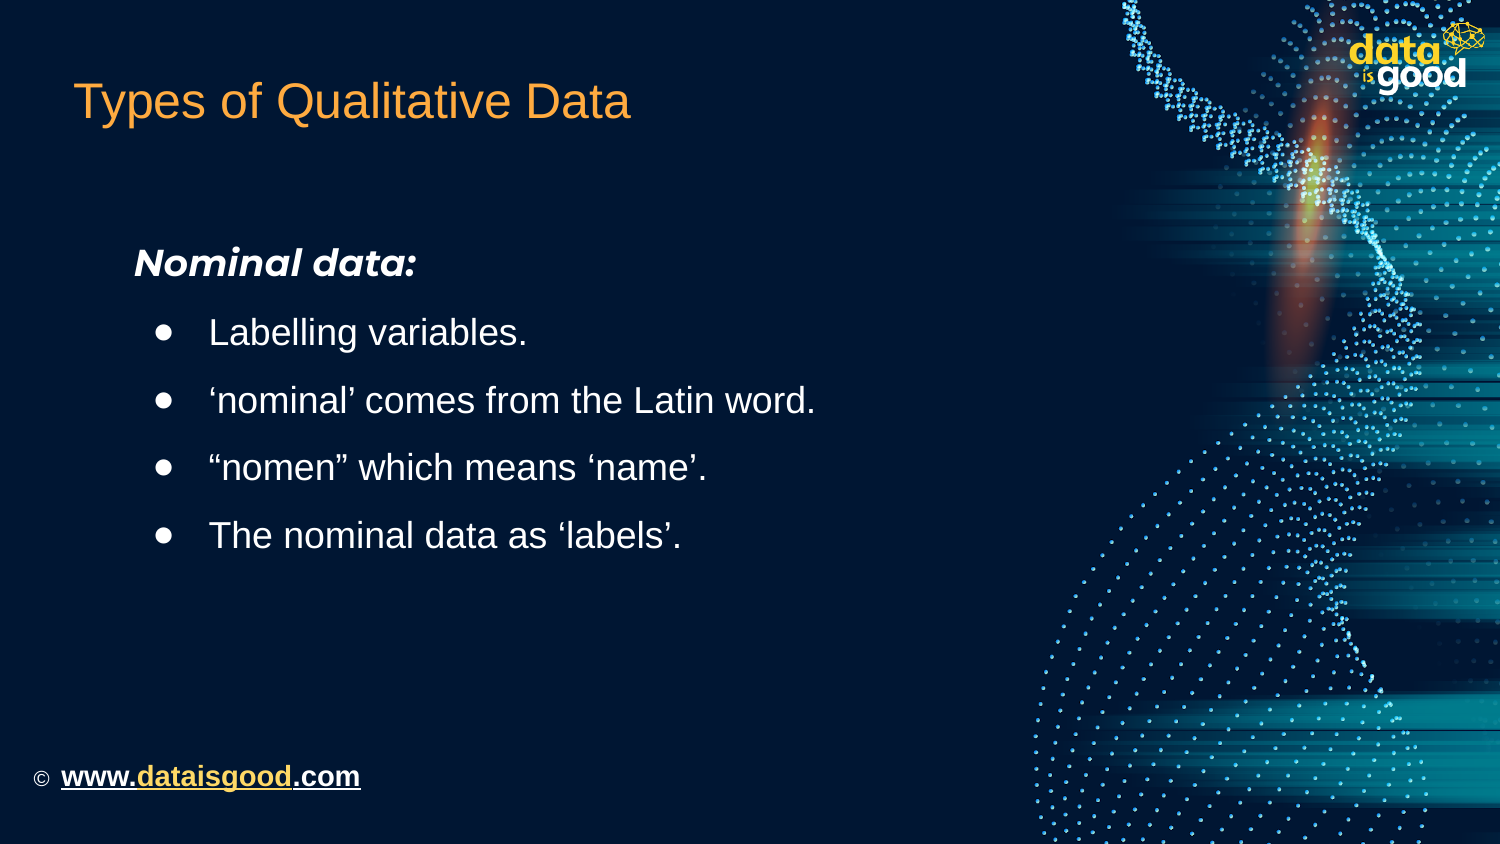

# Types of Qualitative Data
Nominal data:
Labelling variables.
‘nominal’ comes from the Latin word.
“nomen” which means ‘name’.
The nominal data as ‘labels’.